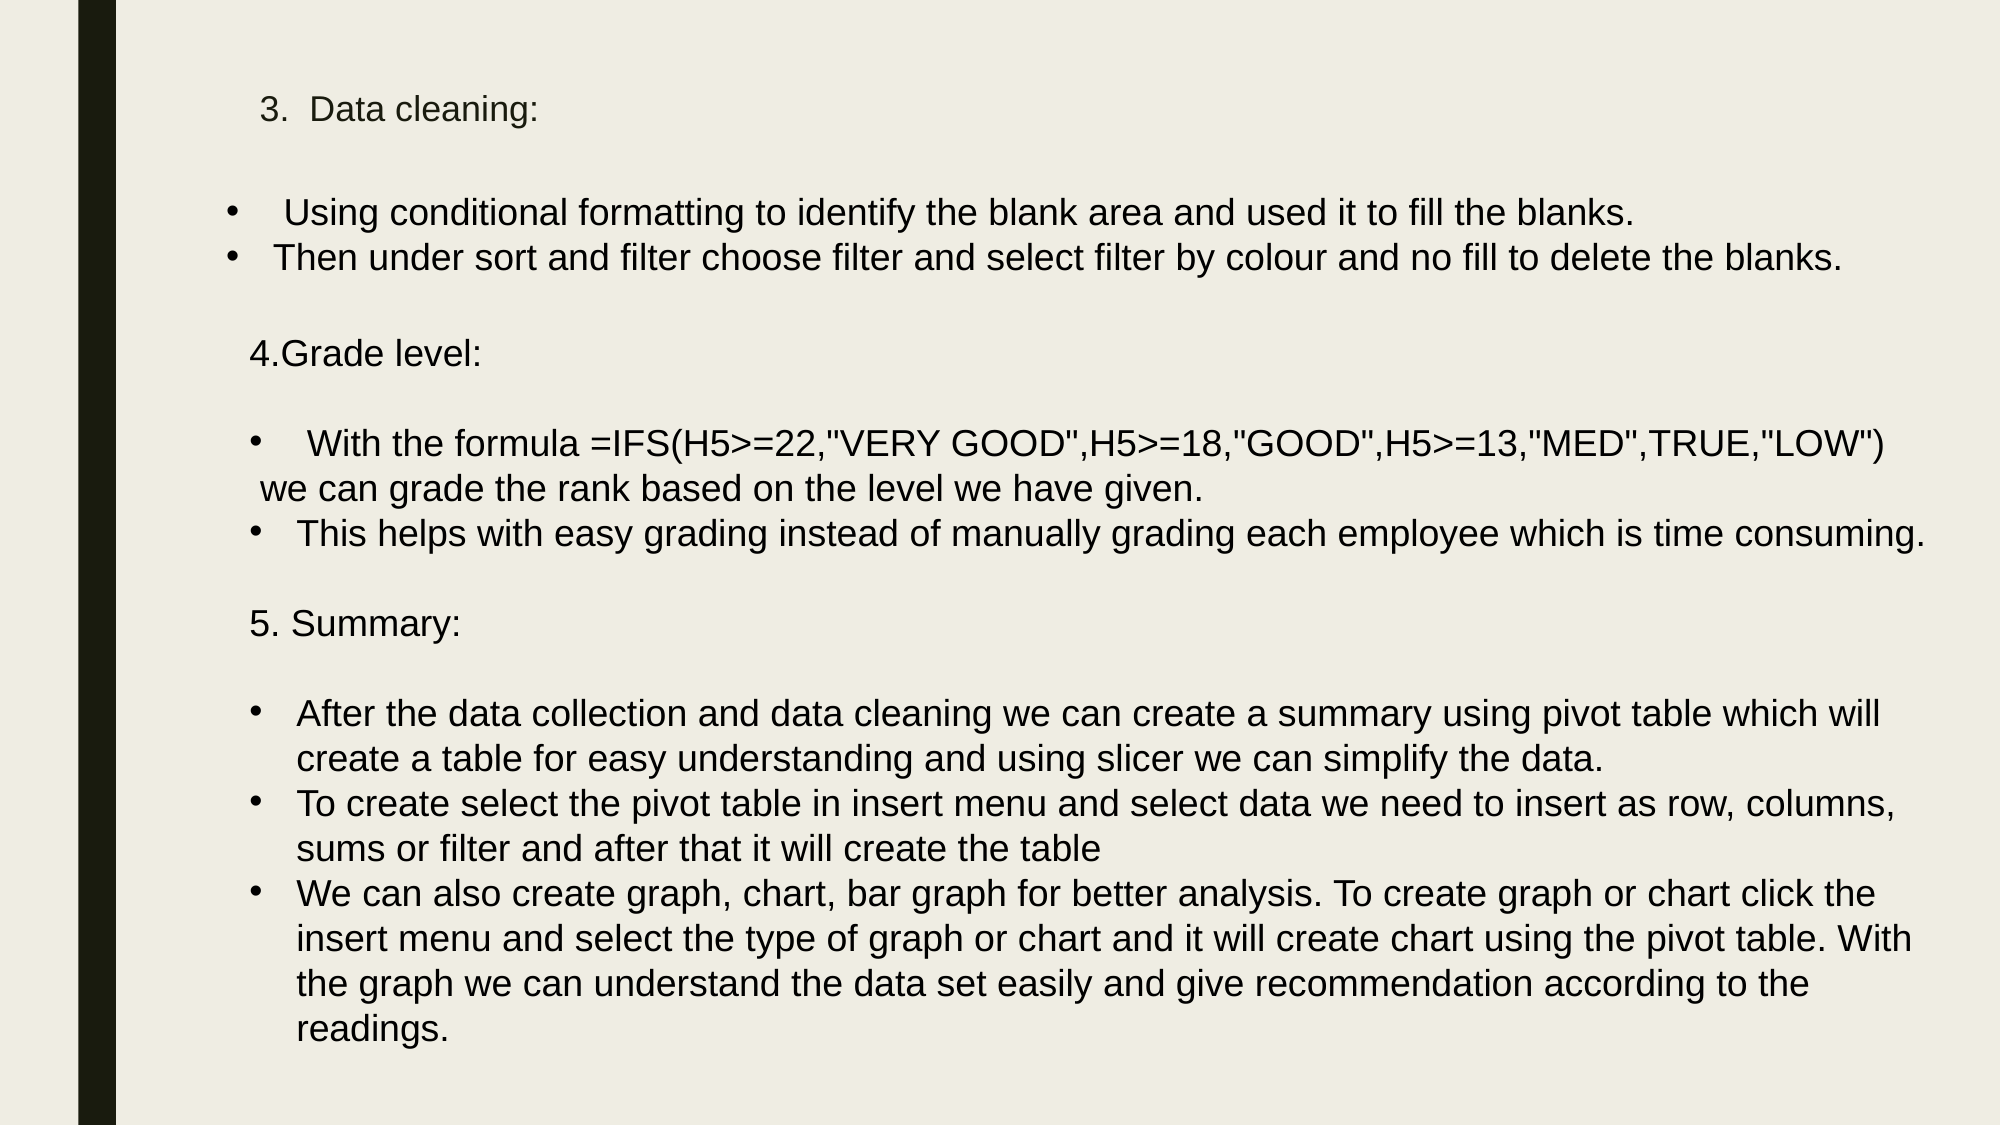

# 3.  Data cleaning:
 Using conditional formatting to identify the blank area and used it to fill the blanks.
Then under sort and filter choose filter and select filter by colour and no fill to delete the blanks.

4.Grade level:

 With the formula =IFS(H5>=22,"VERY GOOD",H5>=18,"GOOD",H5>=13,"MED",TRUE,"LOW")
 we can grade the rank based on the level we have given.
This helps with easy grading instead of manually grading each employee which is time consuming.

5. Summary:

After the data collection and data cleaning we can create a summary using pivot table which will create a table for easy understanding and using slicer we can simplify the data.
To create select the pivot table in insert menu and select data we need to insert as row, columns, sums or filter and after that it will create the table
We can also create graph, chart, bar graph for better analysis. To create graph or chart click the insert menu and select the type of graph or chart and it will create chart using the pivot table. With the graph we can understand the data set easily and give recommendation according to the readings.